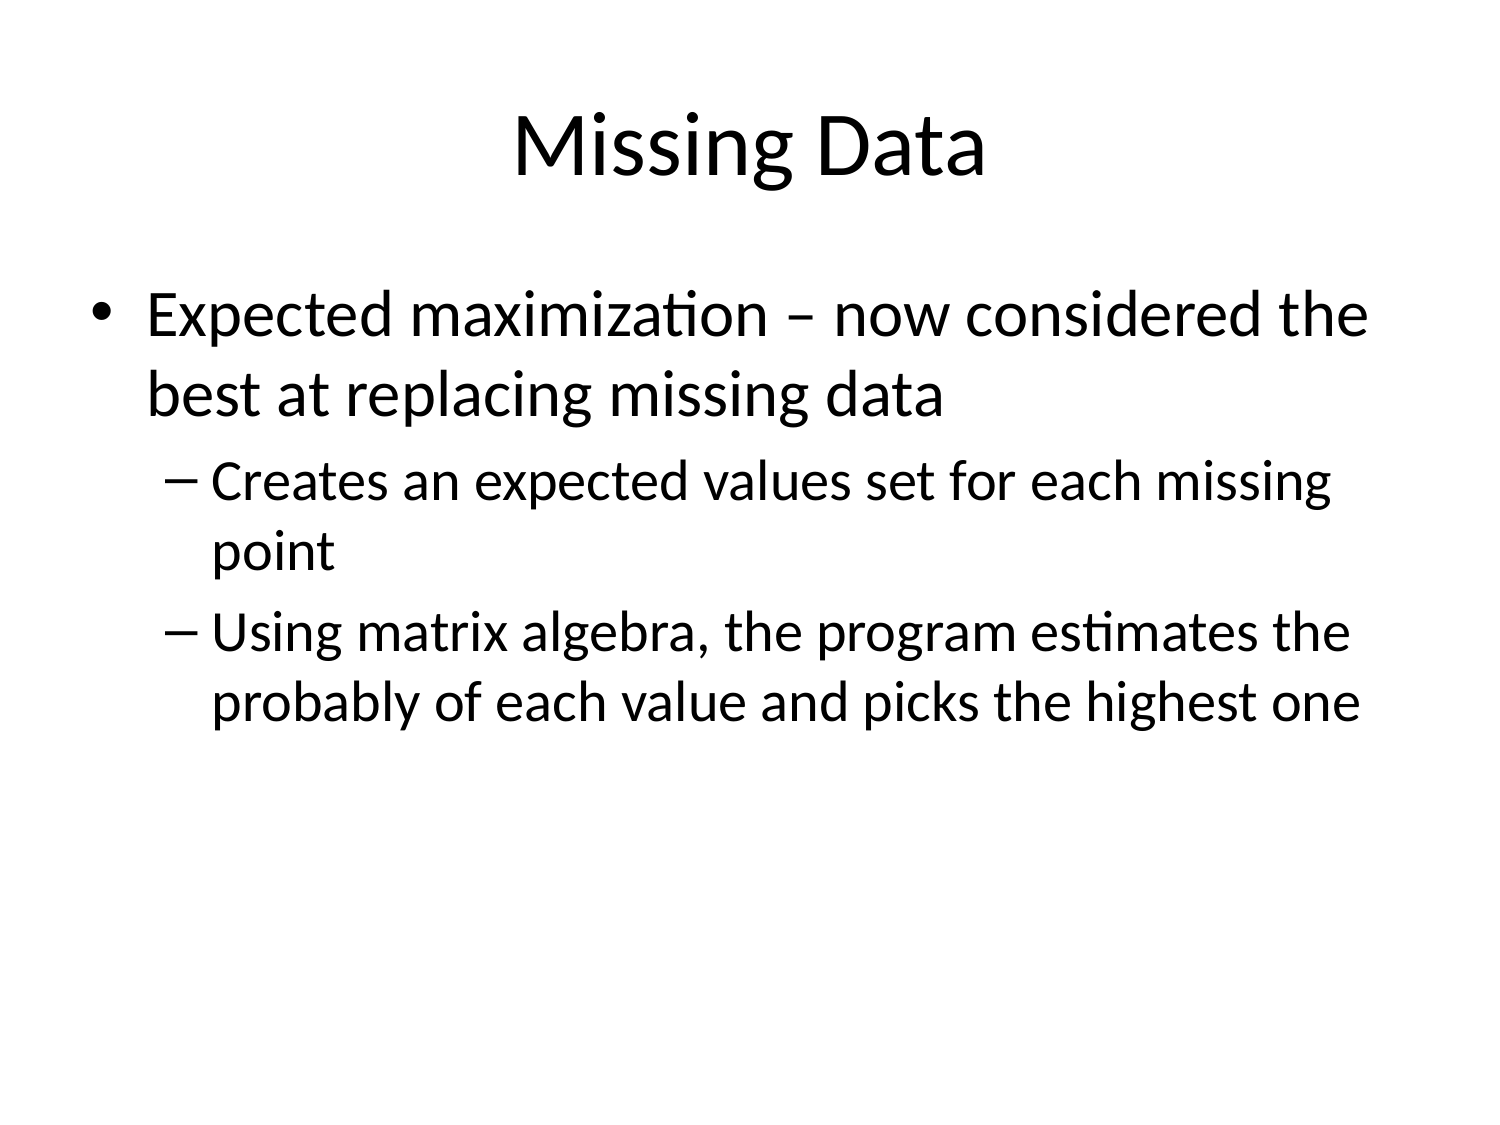

# Missing Data
Expected maximization – now considered the best at replacing missing data
Creates an expected values set for each missing point
Using matrix algebra, the program estimates the probably of each value and picks the highest one